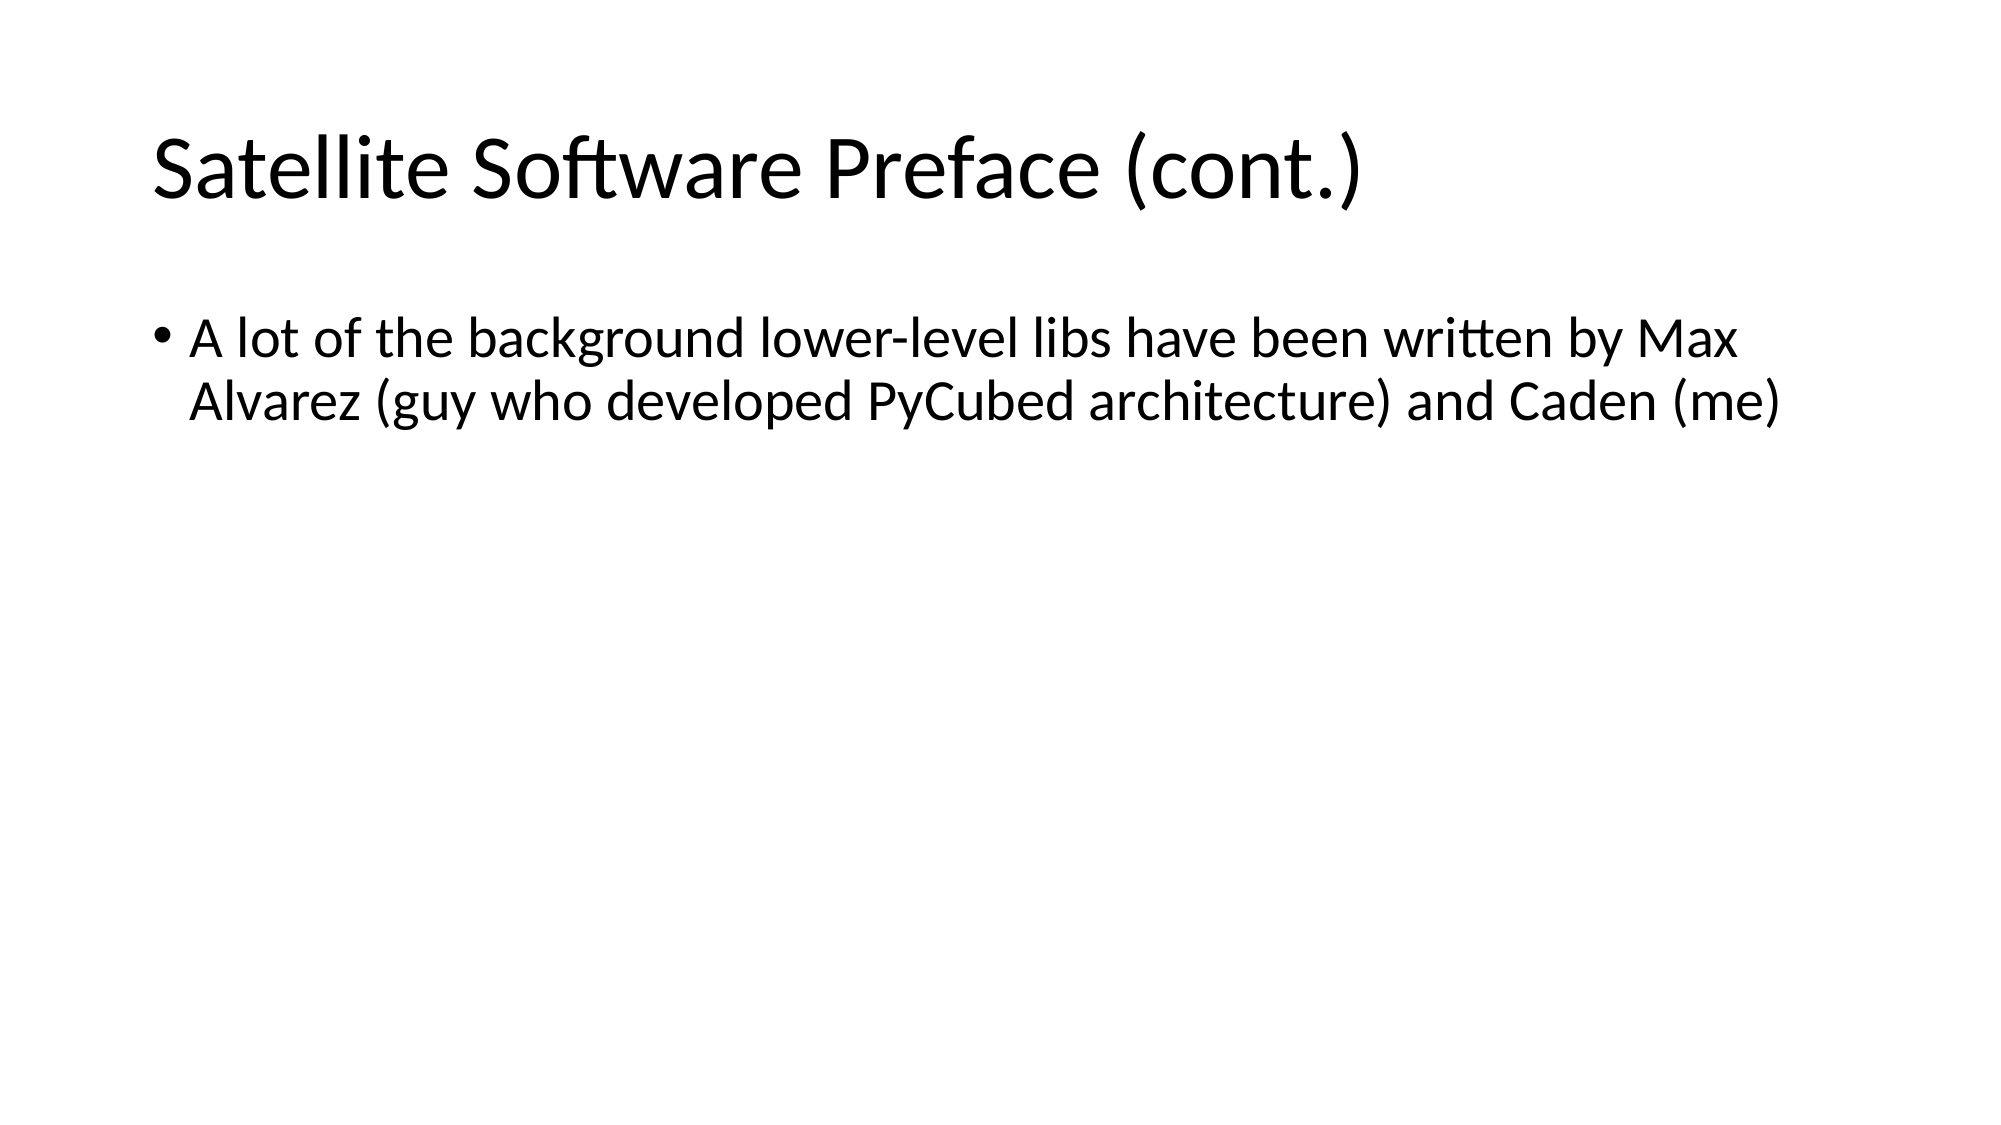

# Satellite Software Preface (cont.)
A lot of the background lower-level libs have been written by Max Alvarez (guy who developed PyCubed architecture) and Caden (me)